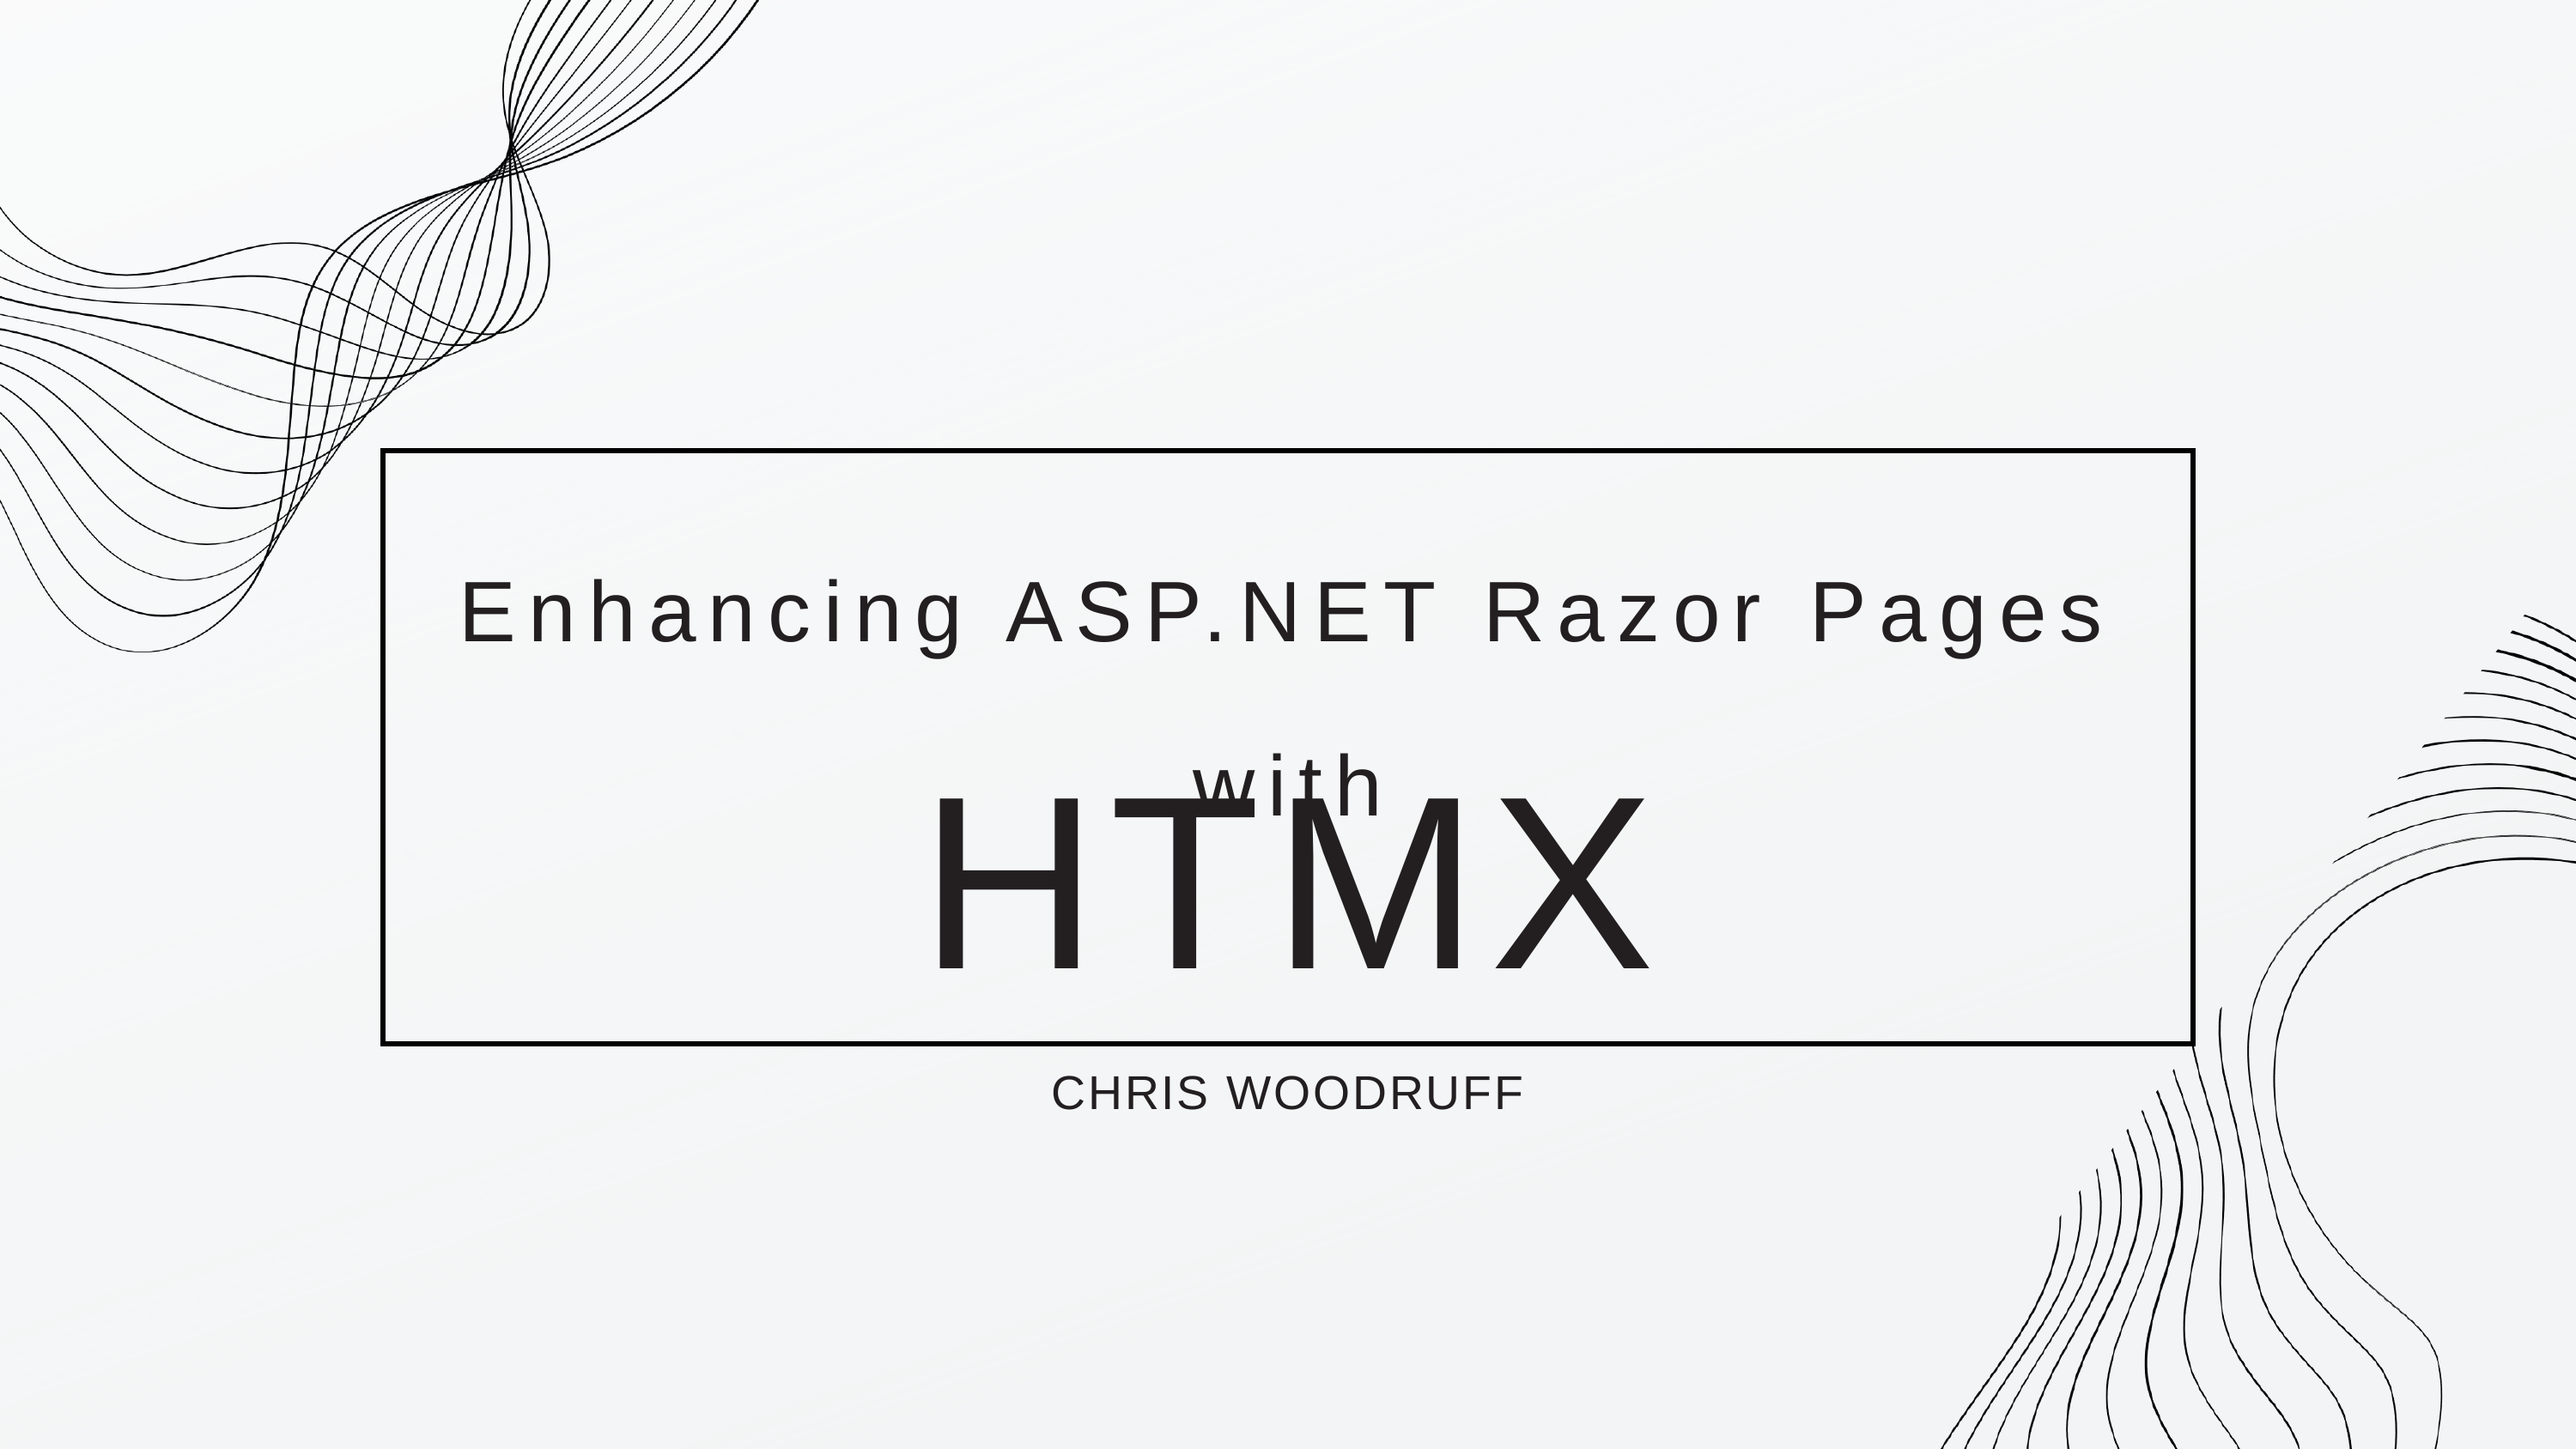

Enhancing ASP.NET Razor Pages with
HTMX

CHRIS WOODRUFF